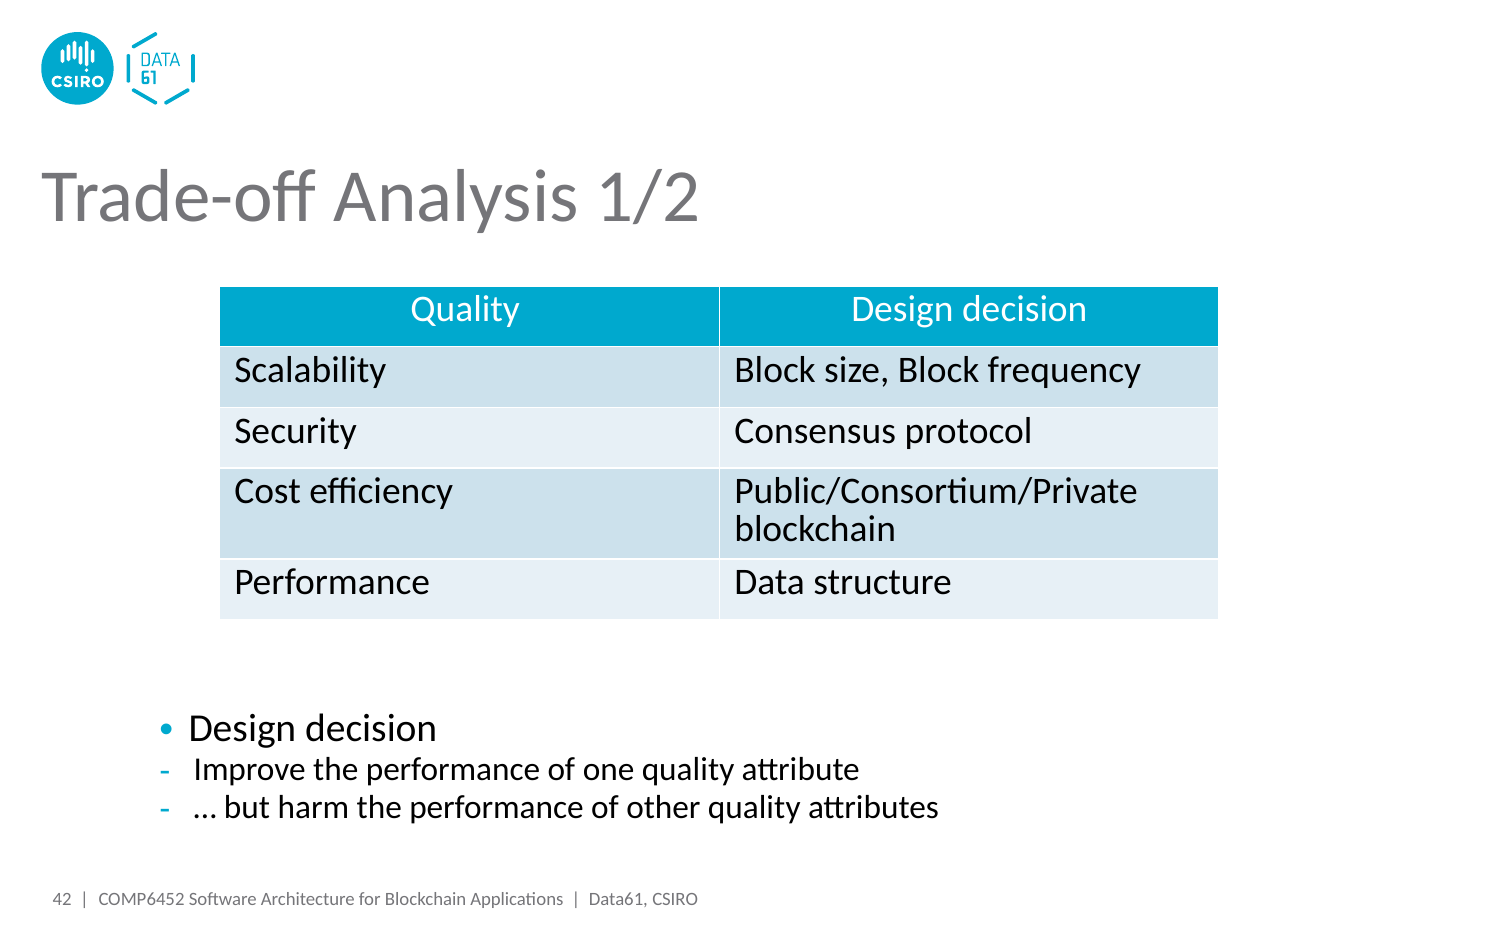

# Trade-off Analysis 1/2

| Quality | Design decision |
| --- | --- |
| Scalability | Block size, Block frequency |
| Security | Consensus protocol |
| Cost efficiency | Public/Consortium/Private blockchain |
| Performance | Data structure |
Design decision
Improve the performance of one quality attribute
… but harm the performance of other quality attributes

42  |
COMP6452 Software Architecture for Blockchain Applications  |  Data61, CSIRO